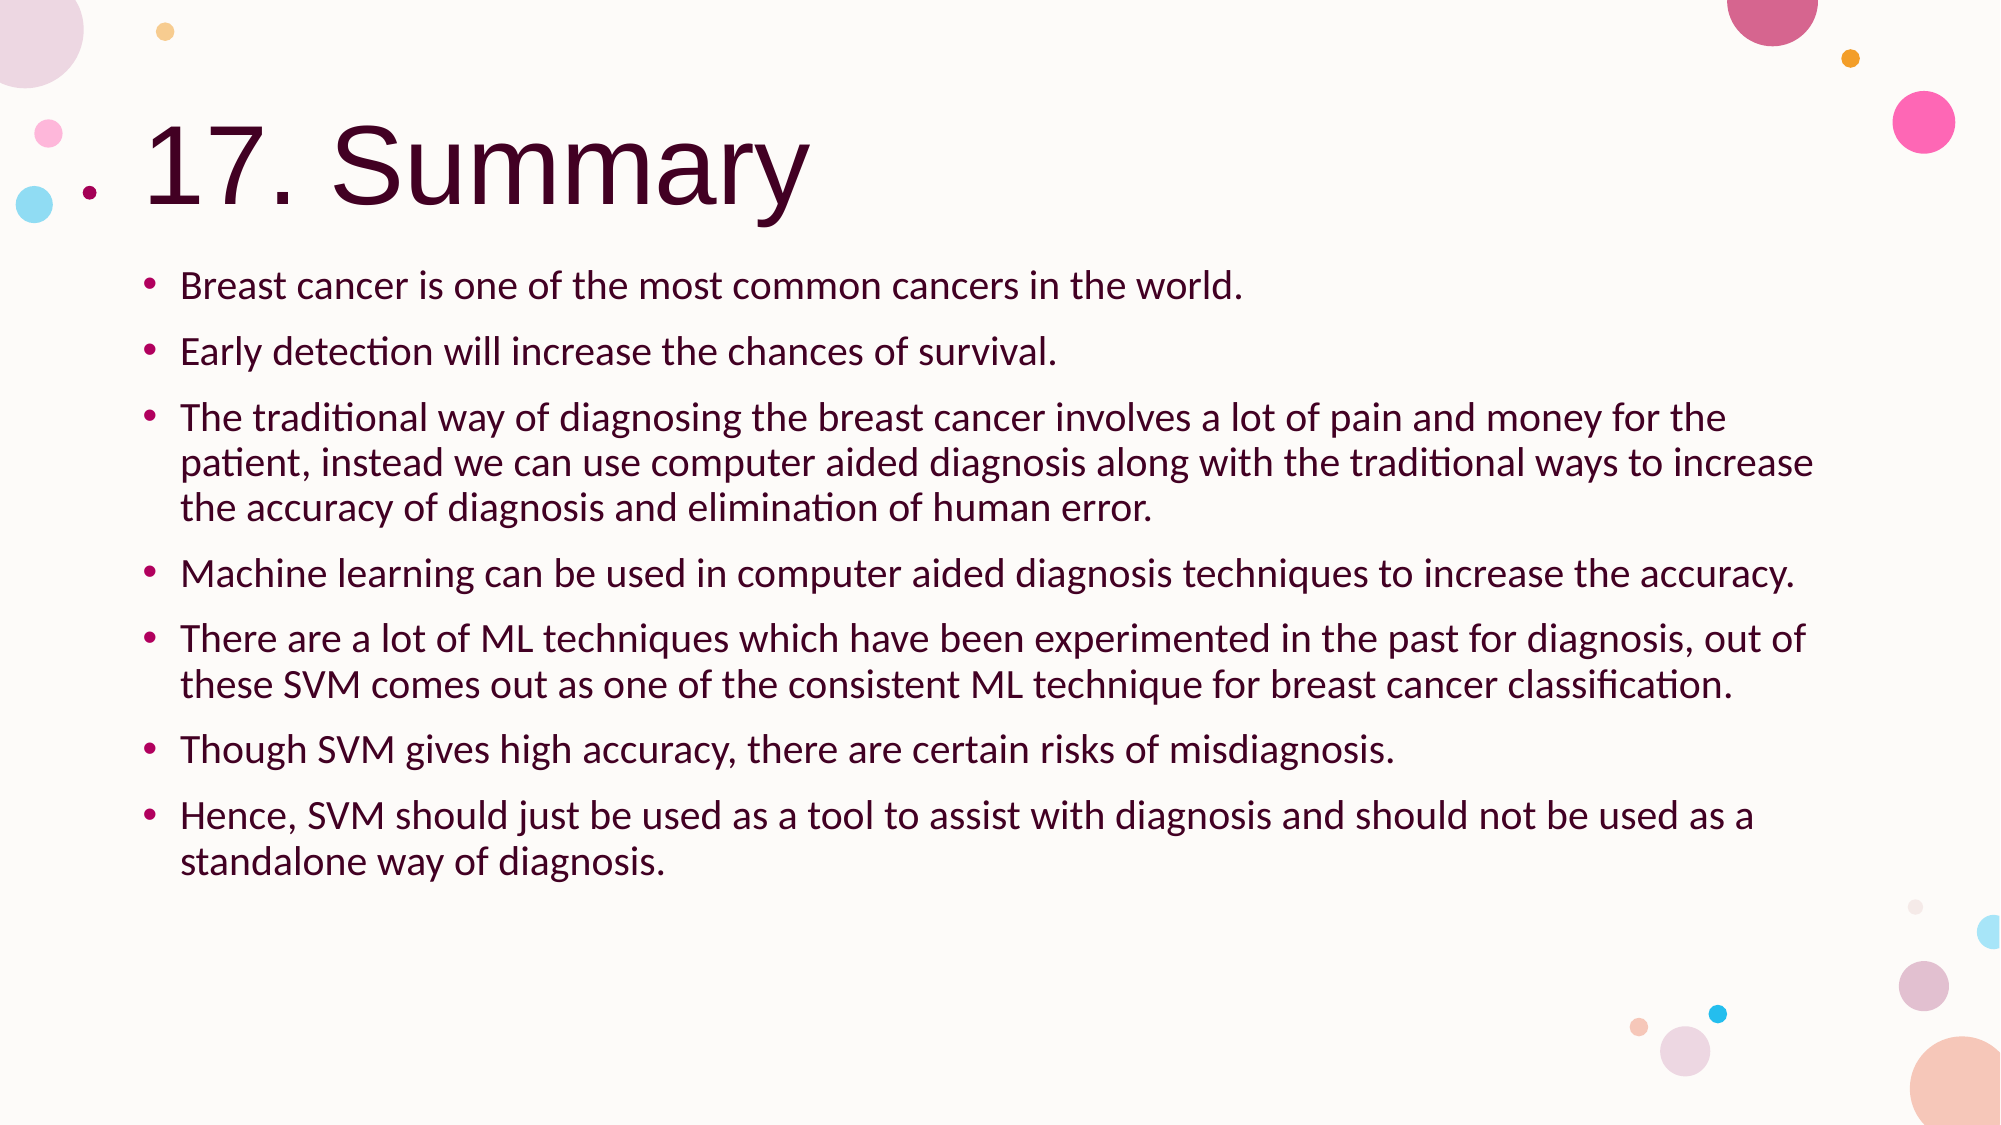

# 17. Summary
Breast cancer is one of the most common cancers in the world.
Early detection will increase the chances of survival.
The traditional way of diagnosing the breast cancer involves a lot of pain and money for the patient, instead we can use computer aided diagnosis along with the traditional ways to increase the accuracy of diagnosis and elimination of human error.
Machine learning can be used in computer aided diagnosis techniques to increase the accuracy.
There are a lot of ML techniques which have been experimented in the past for diagnosis, out of these SVM comes out as one of the consistent ML technique for breast cancer classification.
Though SVM gives high accuracy, there are certain risks of misdiagnosis.
Hence, SVM should just be used as a tool to assist with diagnosis and should not be used as a standalone way of diagnosis.